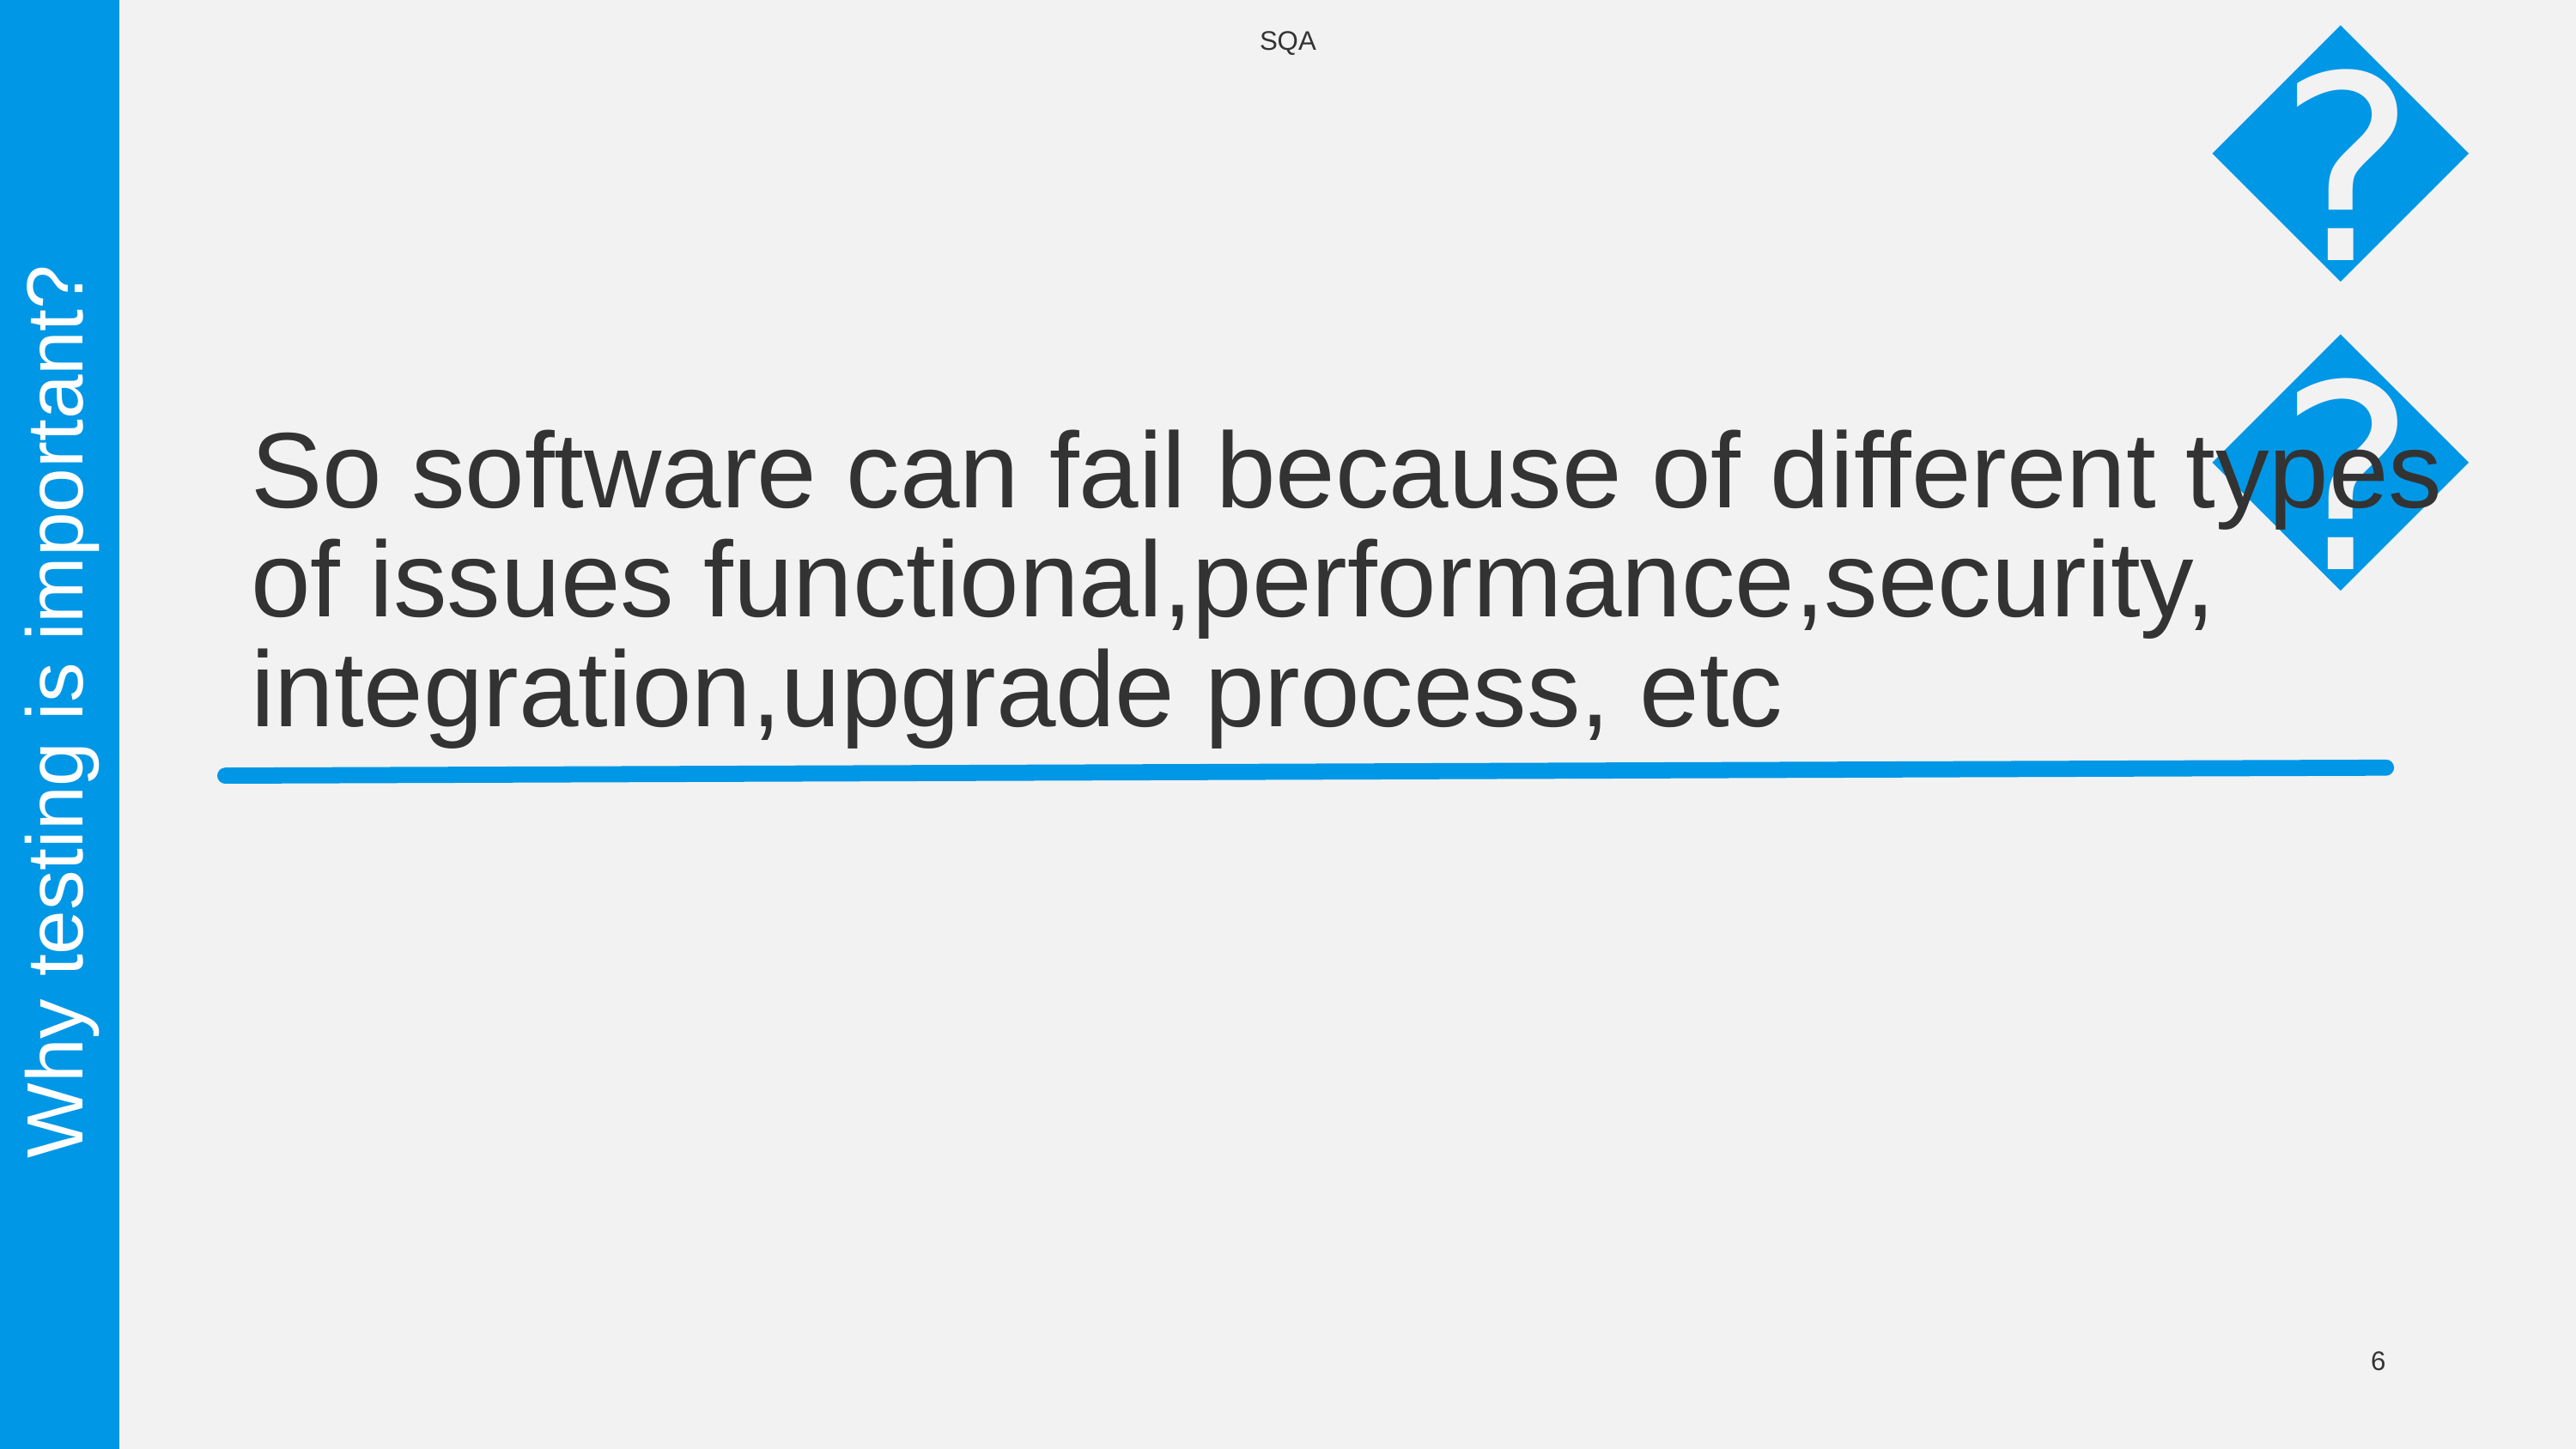

🢇
SQA
So software can fail because of different types of issues functional,performance,security, integration,upgrade process, etc
Why testing is important?

6